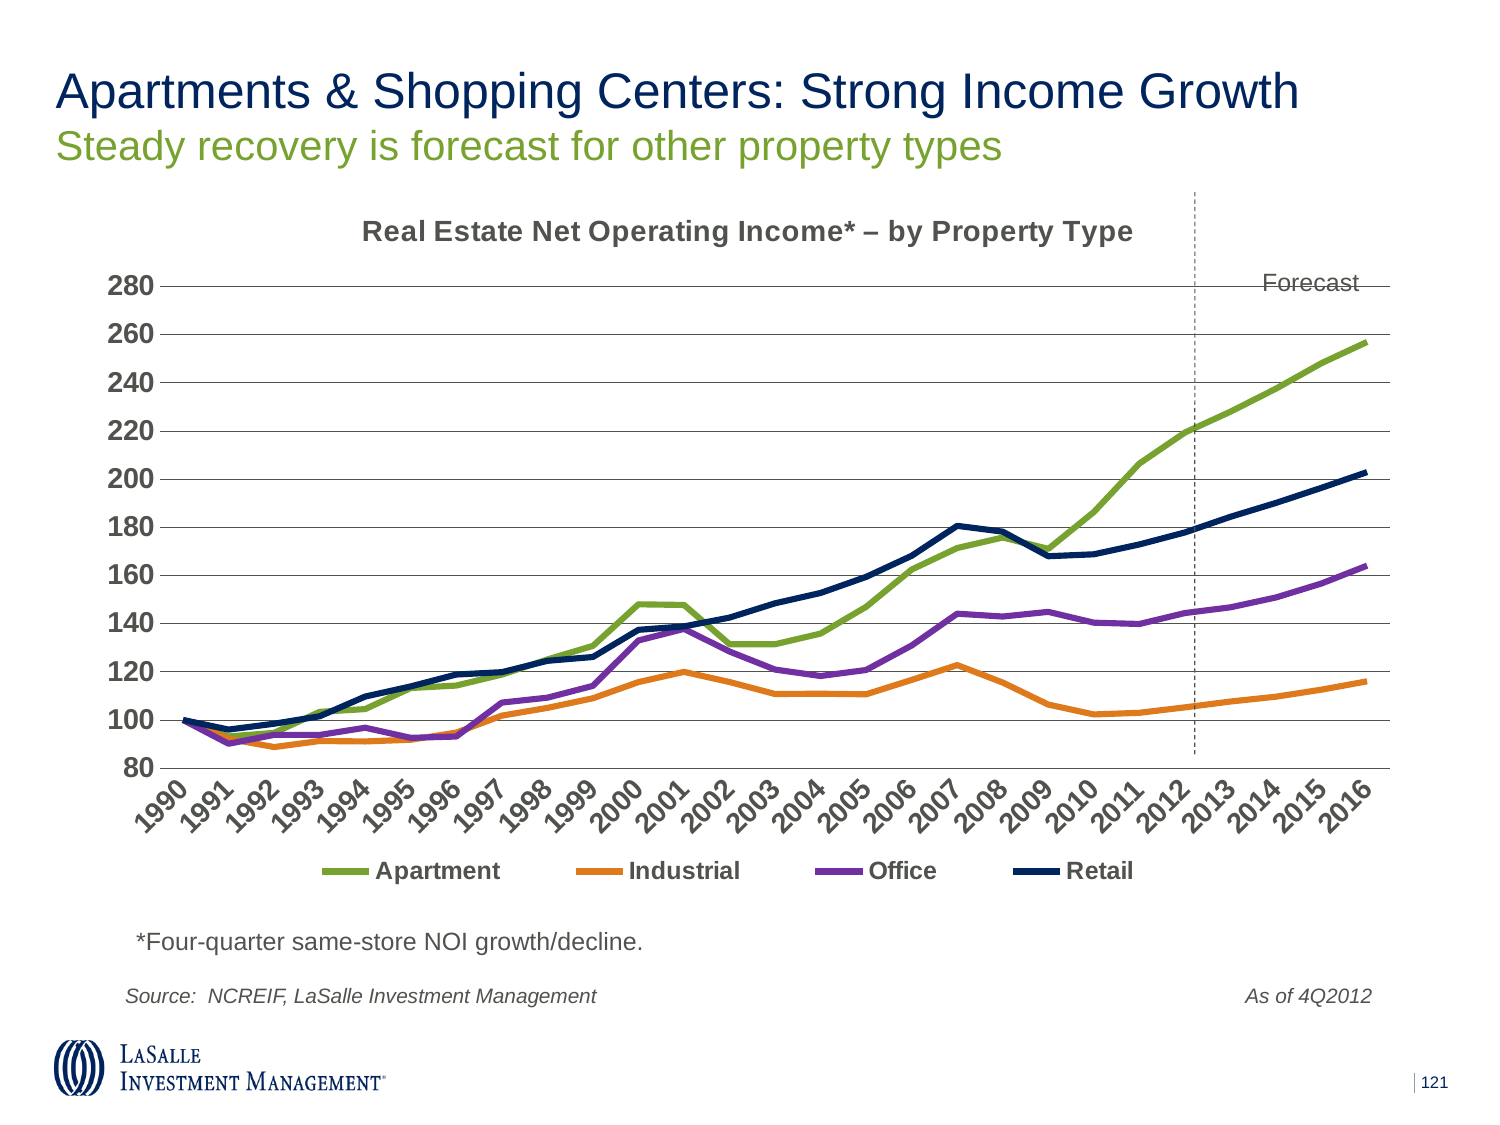

Apartments & Shopping Centers: Strong Income Growth
Steady recovery is forecast for other property types

### Chart: Real Estate Net Operating Income* – by Property Type

| Category | Apartment | Industrial | Office | Retail |
|---|---|---|---|---|
| 1990 | 100.0 | 100.0 | 100.0 | 100.0 |
| 1991 | 93.13037441 | 92.15278076 | 90.10418244 | 96.00246272 |
| 1992 | 94.62228142 | 88.7325642 | 93.78082949 | 98.4260048 |
| 1993 | 103.3399833 | 91.22796671 | 93.7672046 | 101.5039948 |
| 1994 | 104.5097823 | 91.07716648 | 96.76324907 | 109.6895076 |
| 1995 | 113.2495581 | 91.77266528 | 92.57182752 | 113.9121952 |
| 1996 | 114.2477753 | 94.72877327 | 93.10465511 | 118.8314562 |
| 1997 | 118.8222508 | 101.7840832 | 107.1920621 | 119.8199596 |
| 1998 | 125.0839293 | 104.9976624 | 109.2355872 | 124.5370371 |
| 1999 | 130.7402126 | 108.9923054 | 114.1405452 | 126.1151485 |
| 2000 | 147.9912415 | 115.7139055 | 132.9960135 | 137.3858934 |
| 2001 | 147.7064016 | 119.9533032 | 137.7792165 | 138.8179303 |
| 2002 | 131.4156134 | 115.718452 | 128.3807826 | 142.4819962 |
| 2003 | 131.412518 | 110.7400911 | 120.8976118 | 148.410618 |
| 2004 | 135.8365267 | 110.8652925 | 118.2371903 | 152.6986392 |
| 2005 | 146.9334305 | 110.6187567 | 120.728013 | 159.3522396 |
| 2006 | 162.4304538 | 116.6133706 | 130.9009257 | 168.1459442 |
| 2007 | 171.3425775 | 122.7727822 | 144.083005 | 180.5986215 |
| 2008 | 175.7326922 | 115.4956203 | 142.901048 | 178.1702234 |
| 2009 | 170.9769462 | 106.3711303 | 144.8379212 | 167.9476988 |
| 2010 | 186.3275765 | 102.2751691 | 140.3625283 | 168.7555668 |
| 2011 | 206.4529059 | 102.9491939 | 139.8279382 | 172.8359339 |
| 2012 | 219.3257197 | 105.210272 | 144.3600177 | 177.8421491 |
| 2013 | 227.9720769 | 107.6367259 | 146.7414818 | 184.3449706 |
| 2014 | 237.5264207 | 109.6375565 | 150.8273208 | 190.097764 |
| 2015 | 248.1152829 | 112.5604813 | 156.6321662 | 196.3720667 |
| 2016 | 256.914505 | 116.0195158 | 164.0398792 | 202.8999692 |
Forecast
*Four-quarter same-store NOI growth/decline.
Source:  NCREIF, LaSalle Investment Management	As of 4Q2012